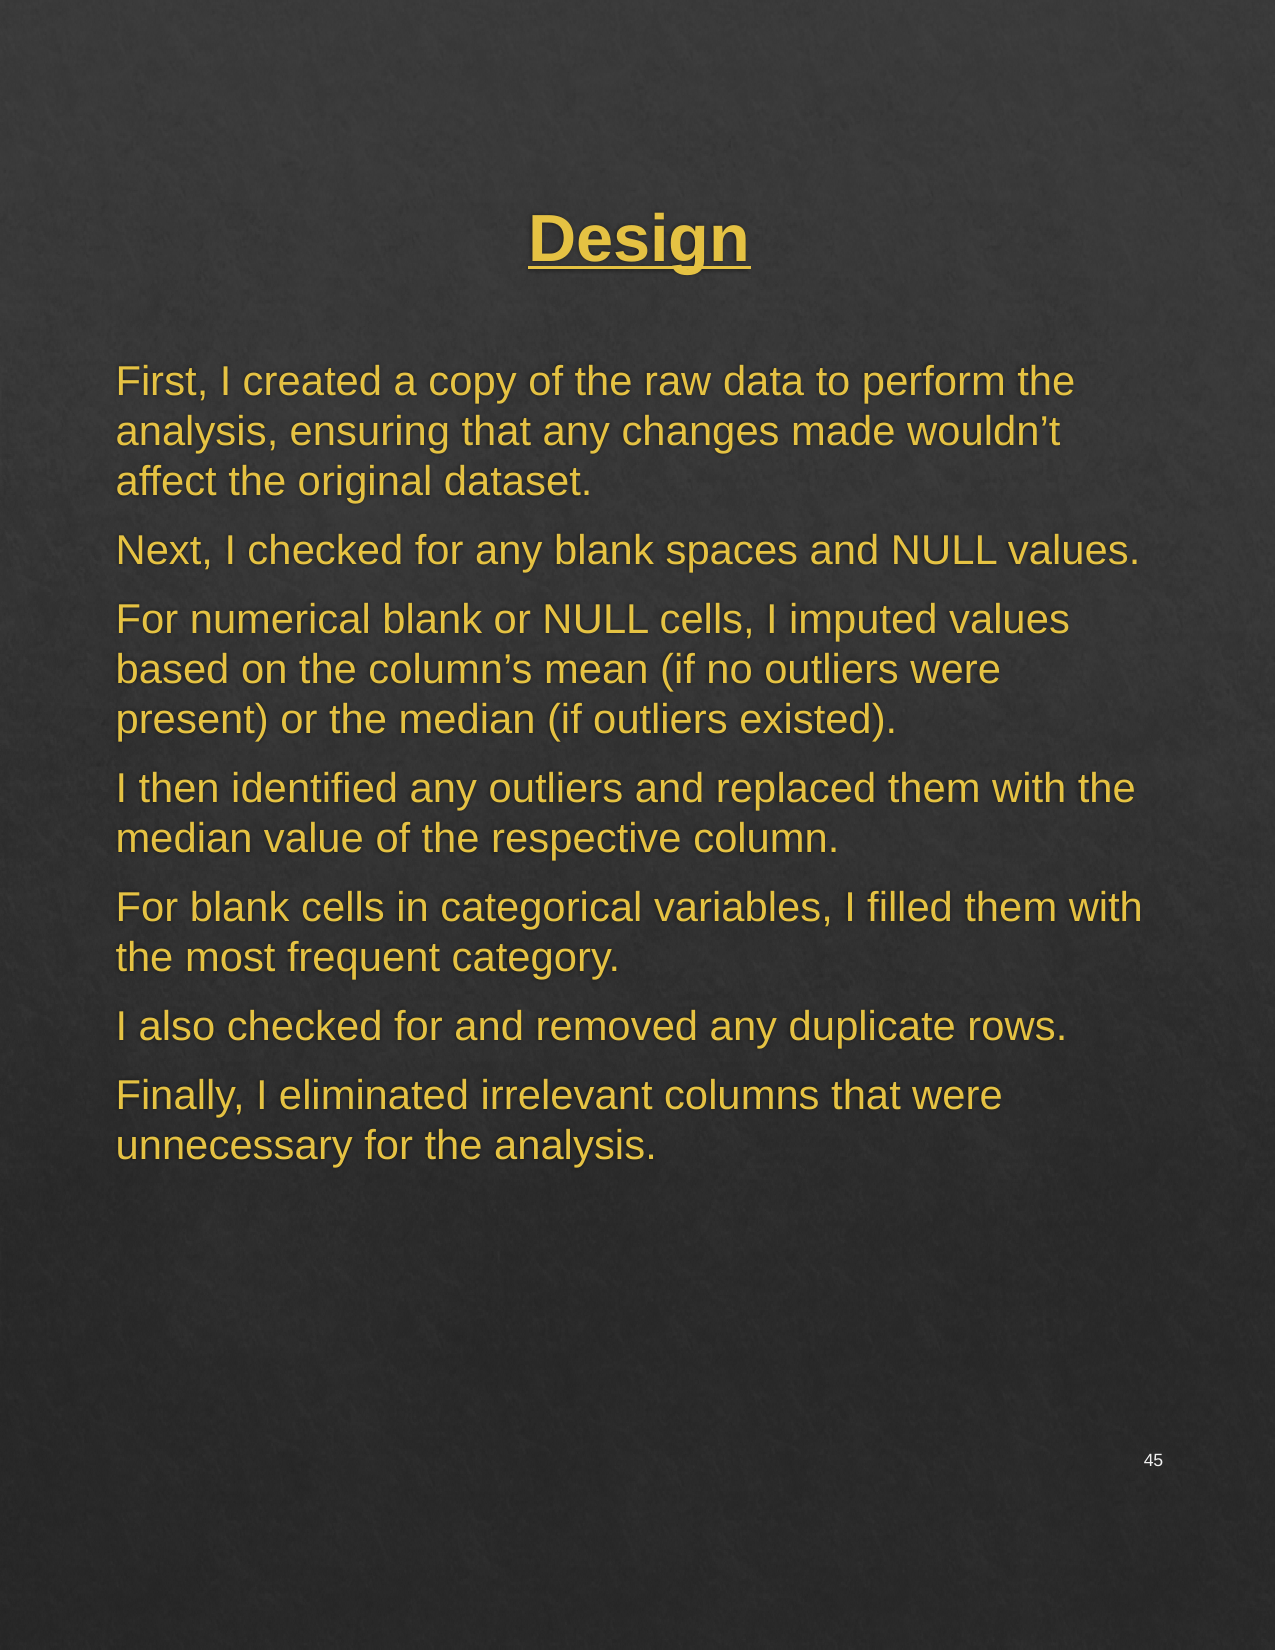

Design

First, I created a copy of the raw data to perform the analysis, ensuring that any changes made wouldn’t affect the original dataset.
Next, I checked for any blank spaces and NULL values.
For numerical blank or NULL cells, I imputed values based on the column’s mean (if no outliers were present) or the median (if outliers existed).
I then identified any outliers and replaced them with the median value of the respective column.
For blank cells in categorical variables, I filled them with the most frequent category.
I also checked for and removed any duplicate rows.
Finally, I eliminated irrelevant columns that were unnecessary for the analysis.
45